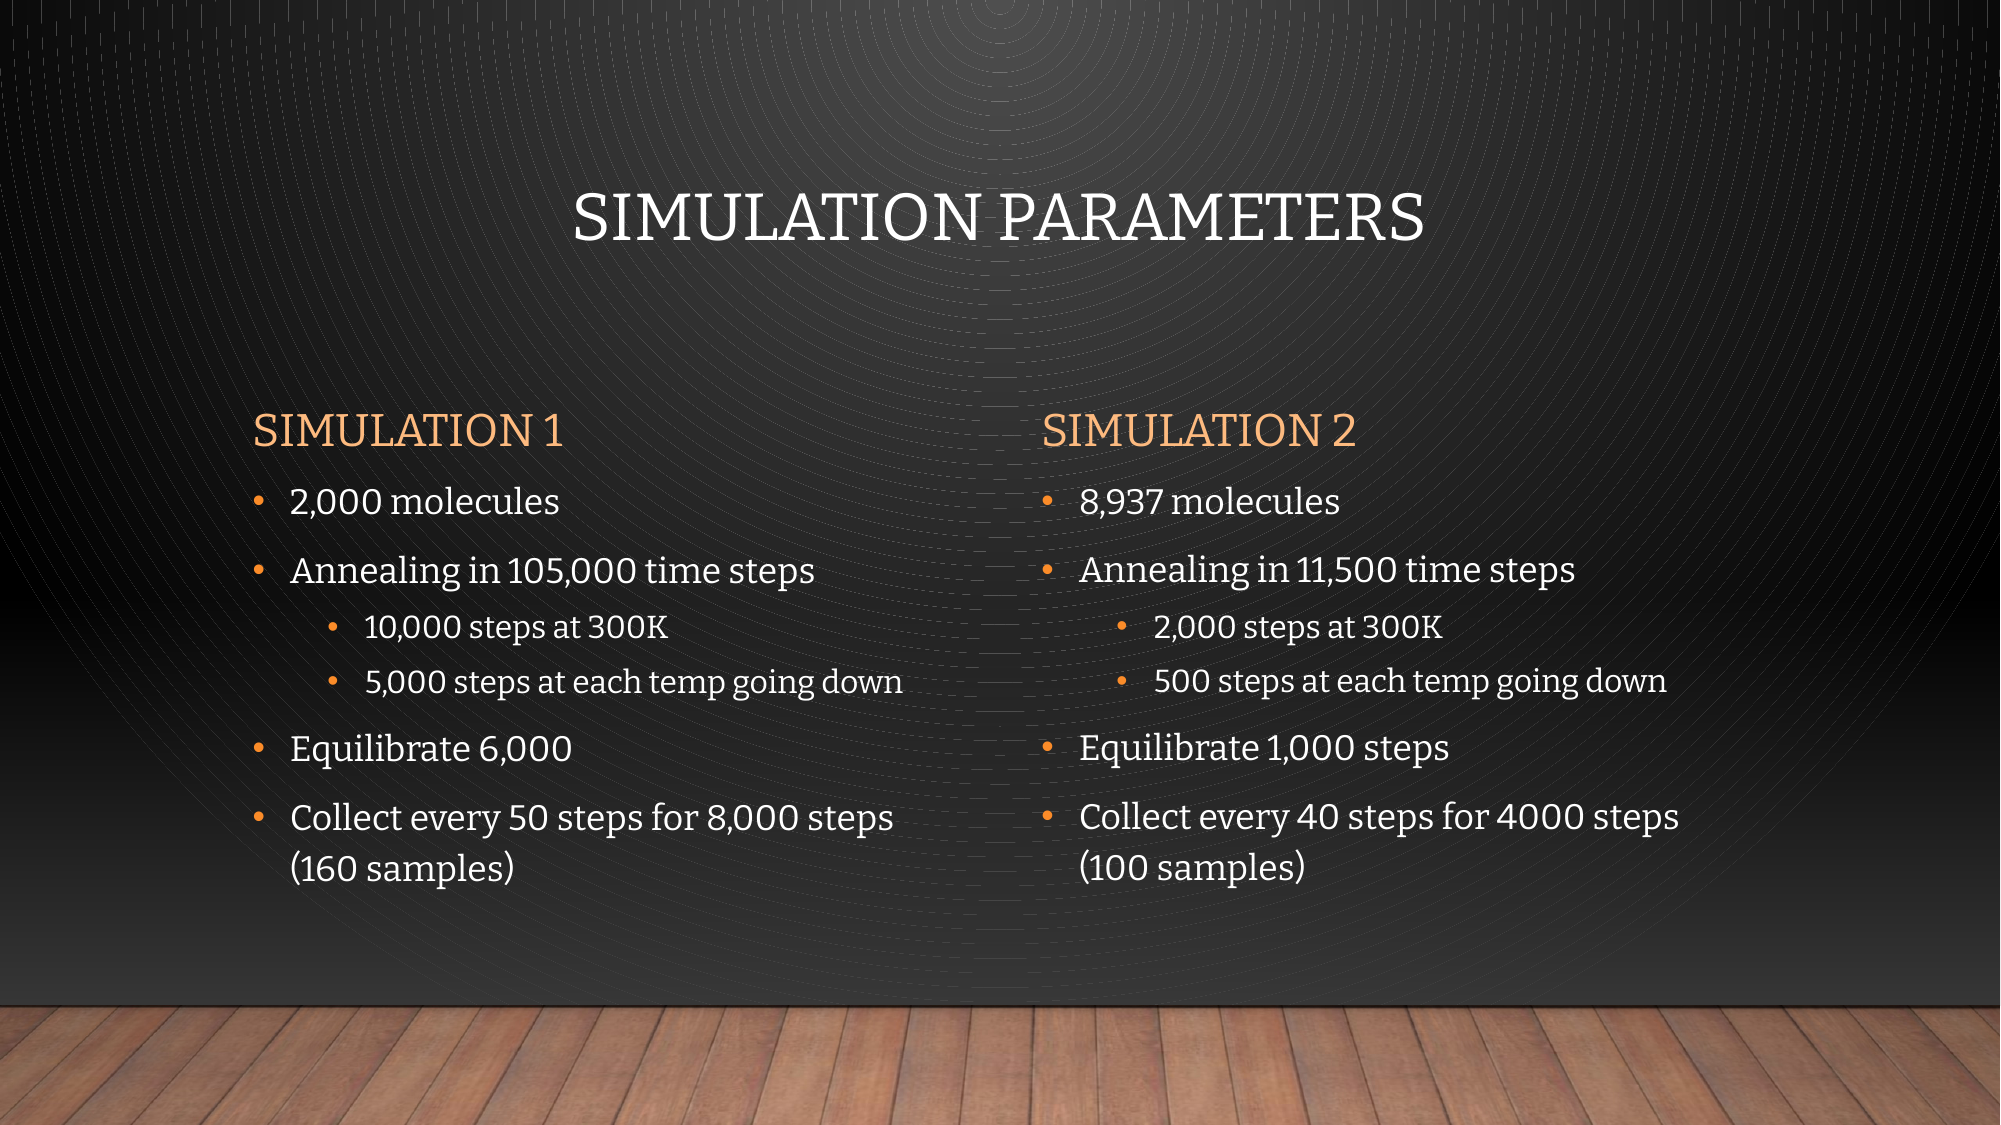

# Simulation parameters
Simulation 1
Simulation 2
8,937 molecules
Annealing in 11,500 time steps
2,000 steps at 300K
500 steps at each temp going down
Equilibrate 1,000 steps
Collect every 40 steps for 4000 steps (100 samples)
2,000 molecules
Annealing in 105,000 time steps
10,000 steps at 300K
5,000 steps at each temp going down
Equilibrate 6,000
Collect every 50 steps for 8,000 steps (160 samples)